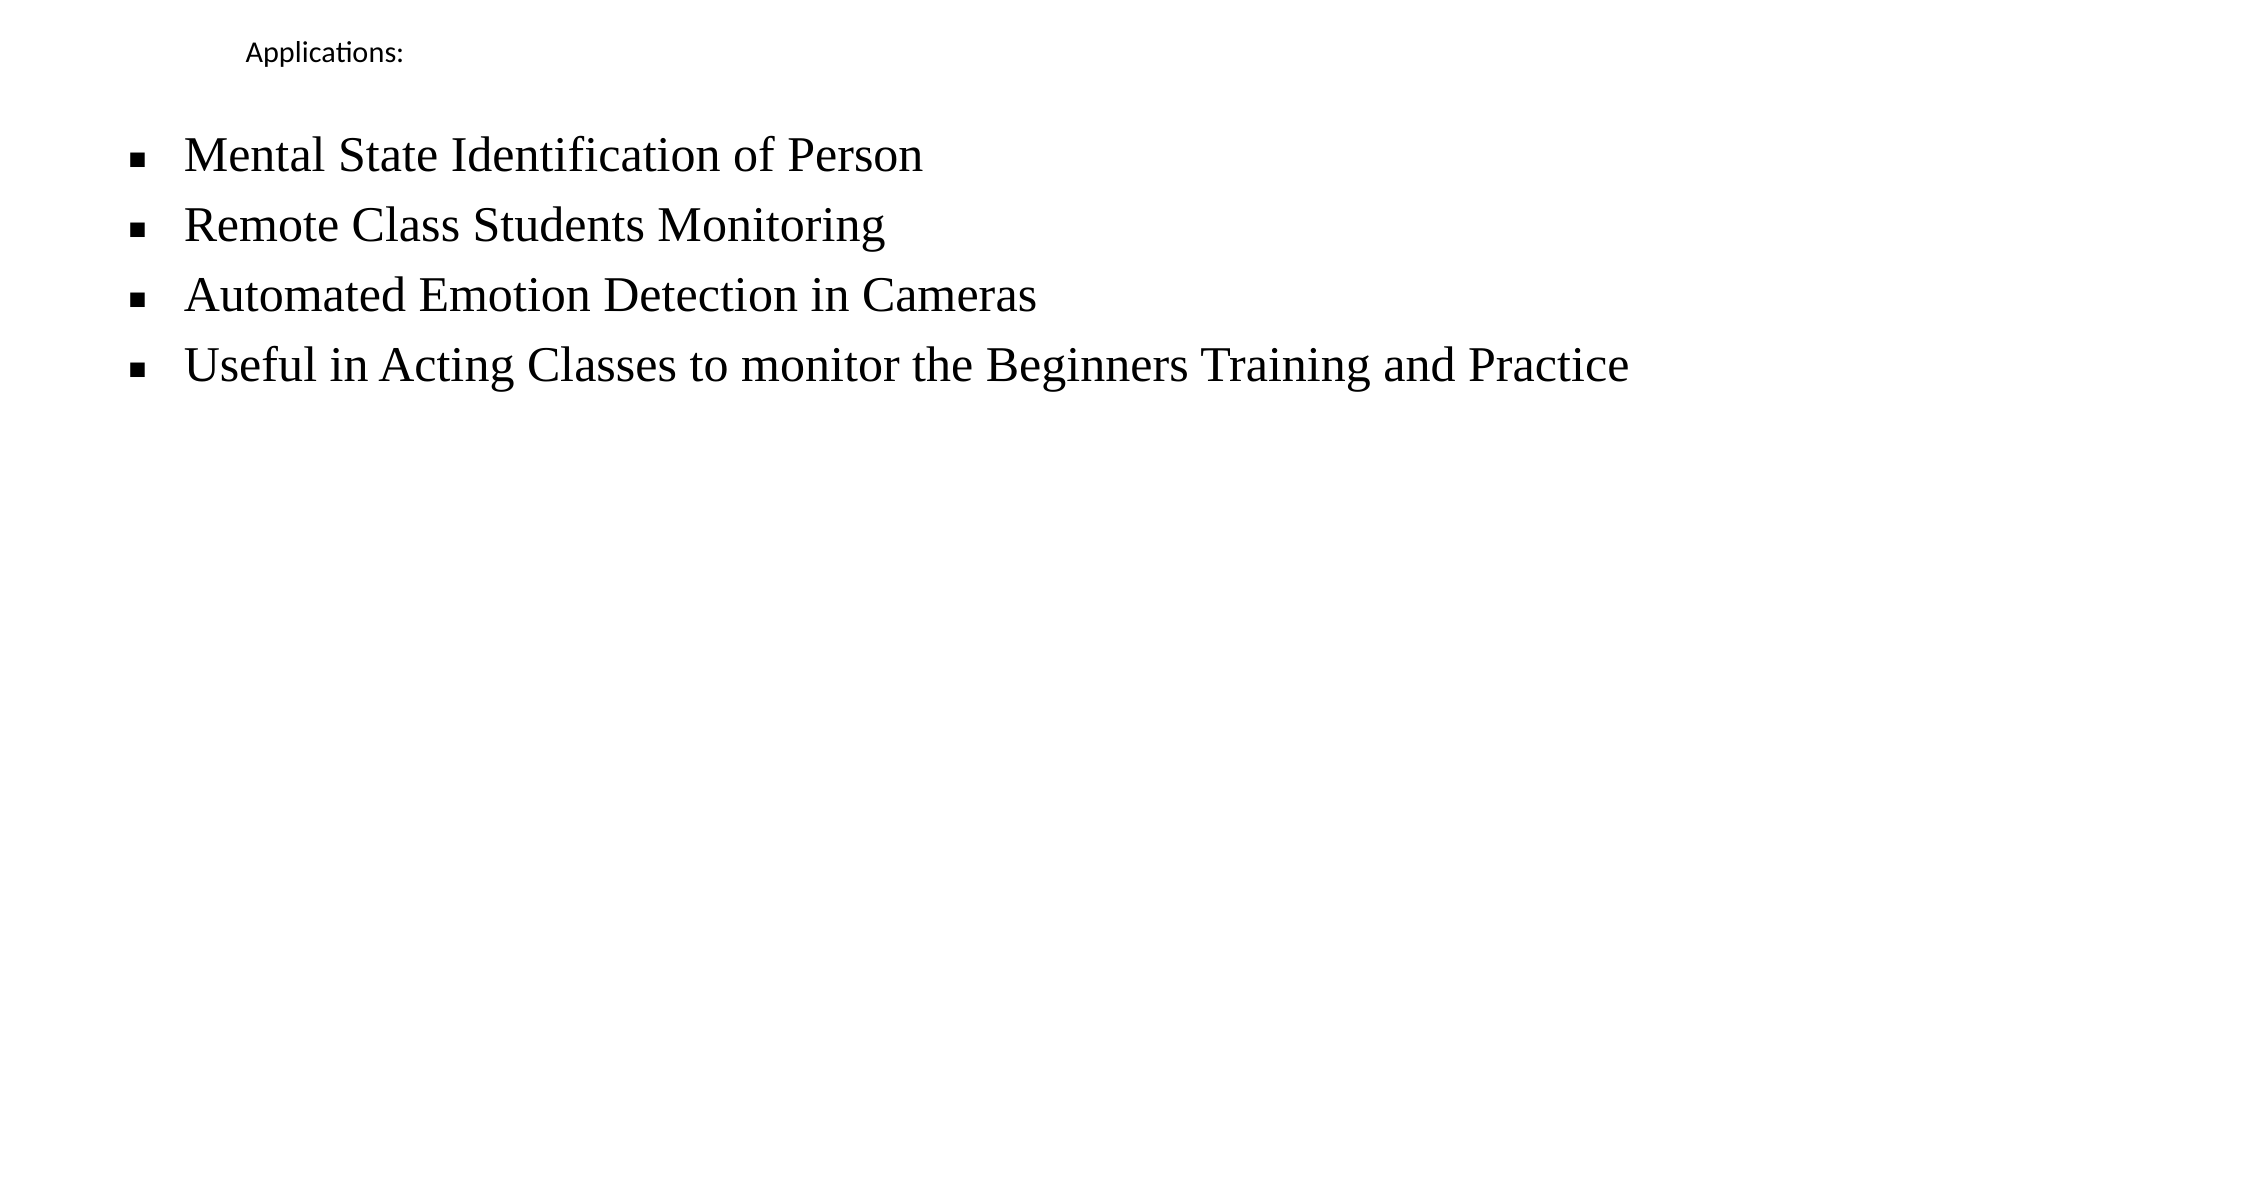

# Applications:
Mental State Identification of Person
Remote Class Students Monitoring
Automated Emotion Detection in Cameras
Useful in Acting Classes to monitor the Beginners Training and Practice